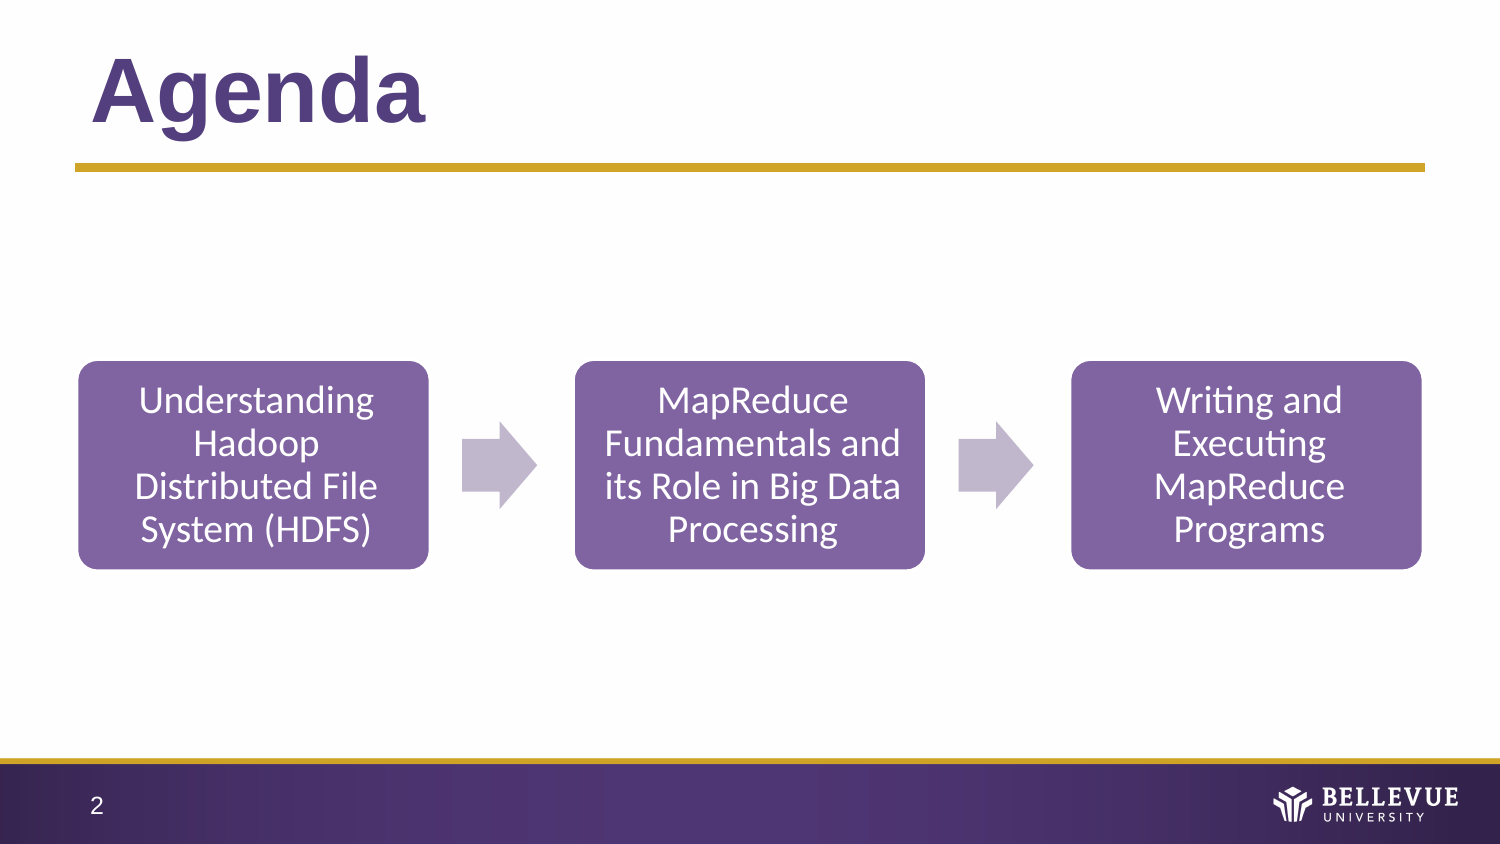

# Agenda
Understanding Hadoop Distributed File System (HDFS)

MapReduce Fundamentals and its Role in Big Data Processing

Writing and Executing MapReduce Programs